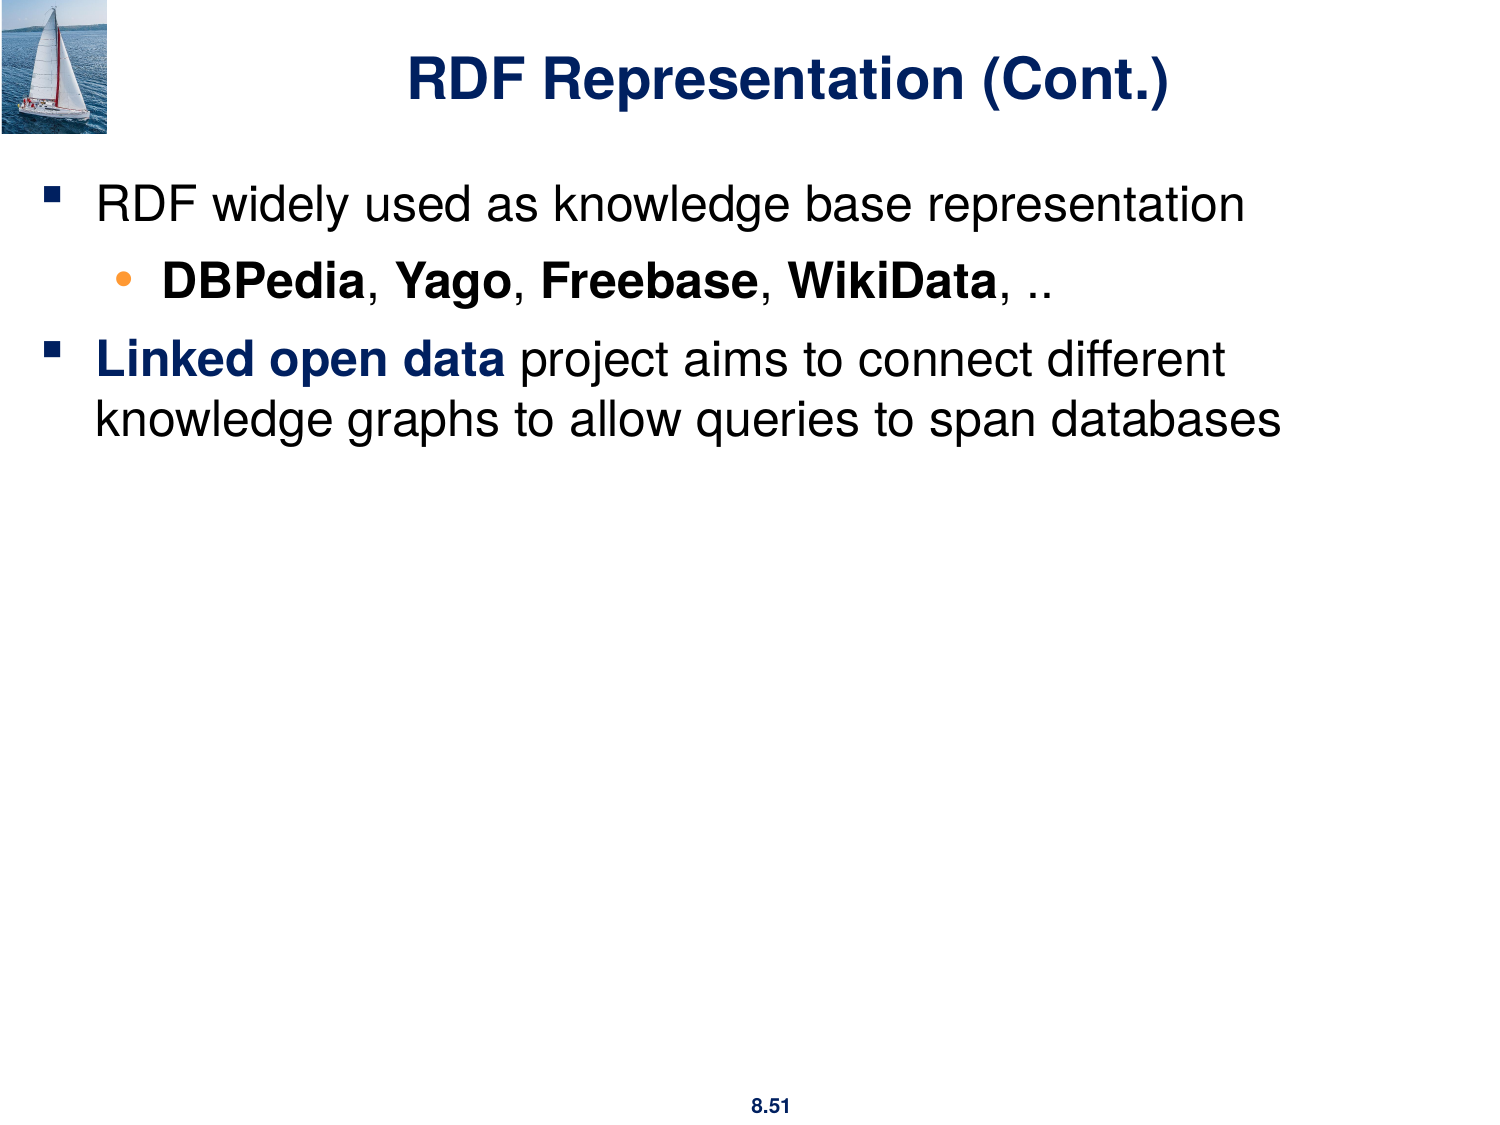

# RDF Representation (Cont.)
RDF widely used as knowledge base representation
DBPedia, Yago, Freebase, WikiData, ..
Linked open data project aims to connect different knowledge graphs to allow queries to span databases